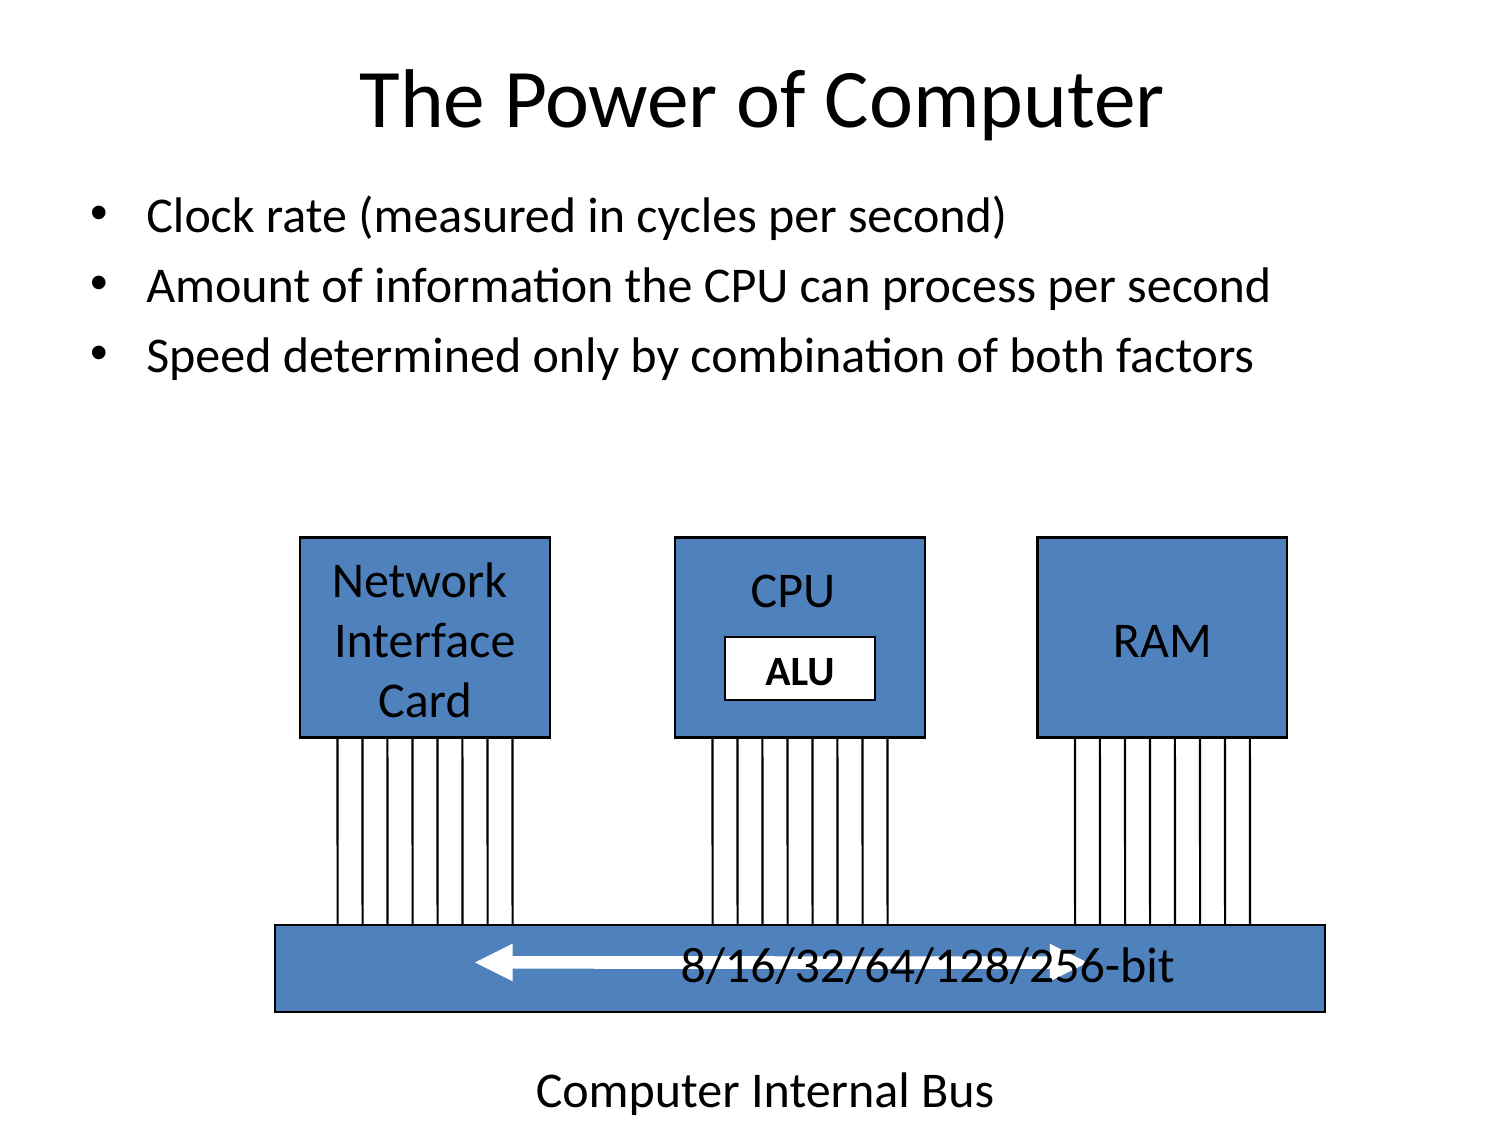

# The Power of Computer
Clock rate (measured in cycles per second)
Amount of information the CPU can process per second
Speed determined only by combination of both factors
Network
Interface
Card

RAM
CPU
ALU

8/16/32/64/128/256-bit

Computer Internal Bus